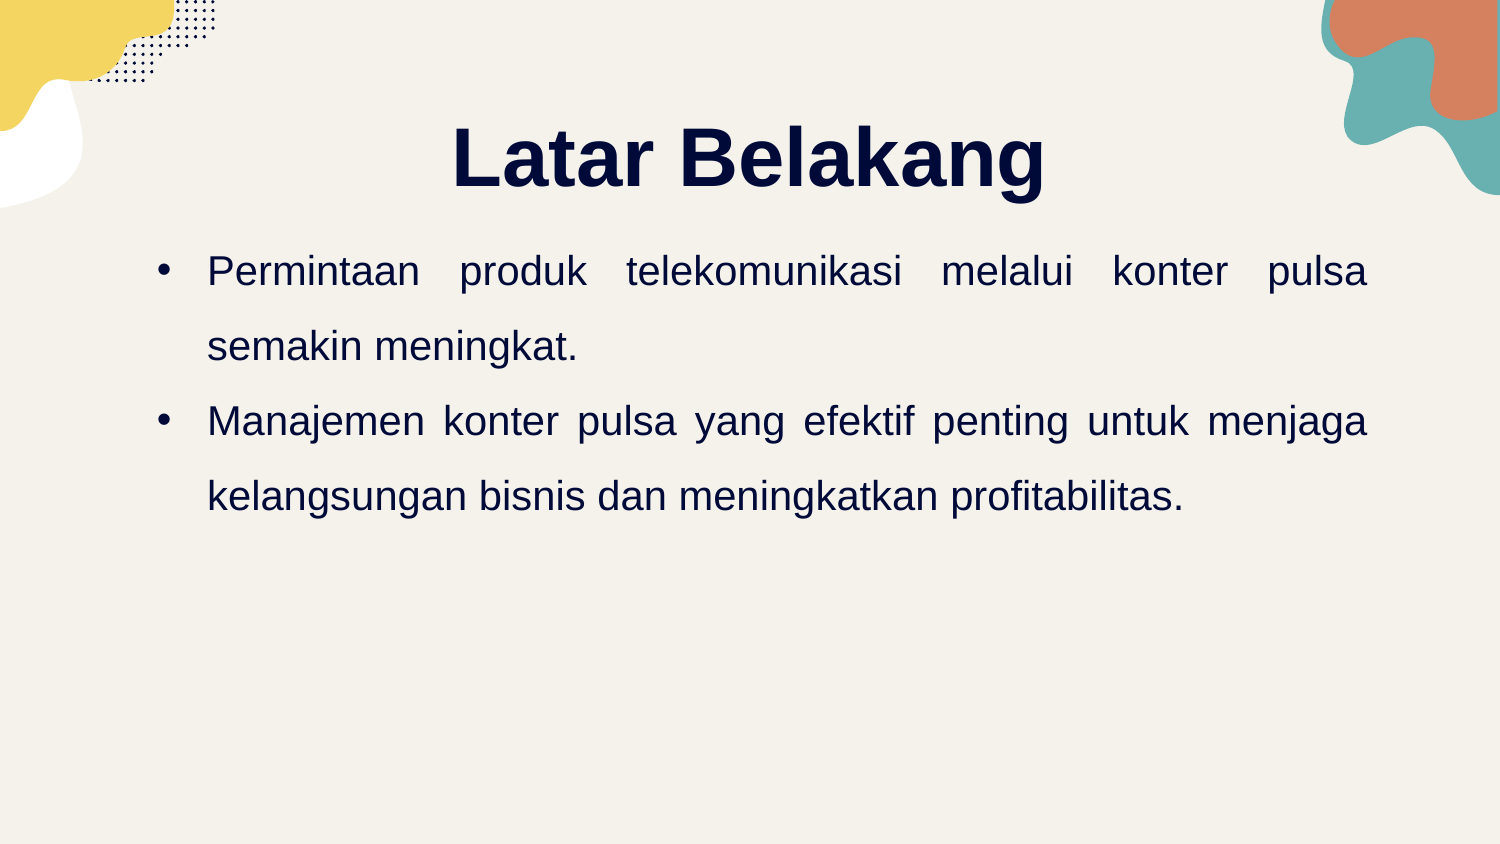

# Latar Belakang
Permintaan produk telekomunikasi melalui konter pulsa semakin meningkat.
Manajemen konter pulsa yang efektif penting untuk menjaga kelangsungan bisnis dan meningkatkan profitabilitas.